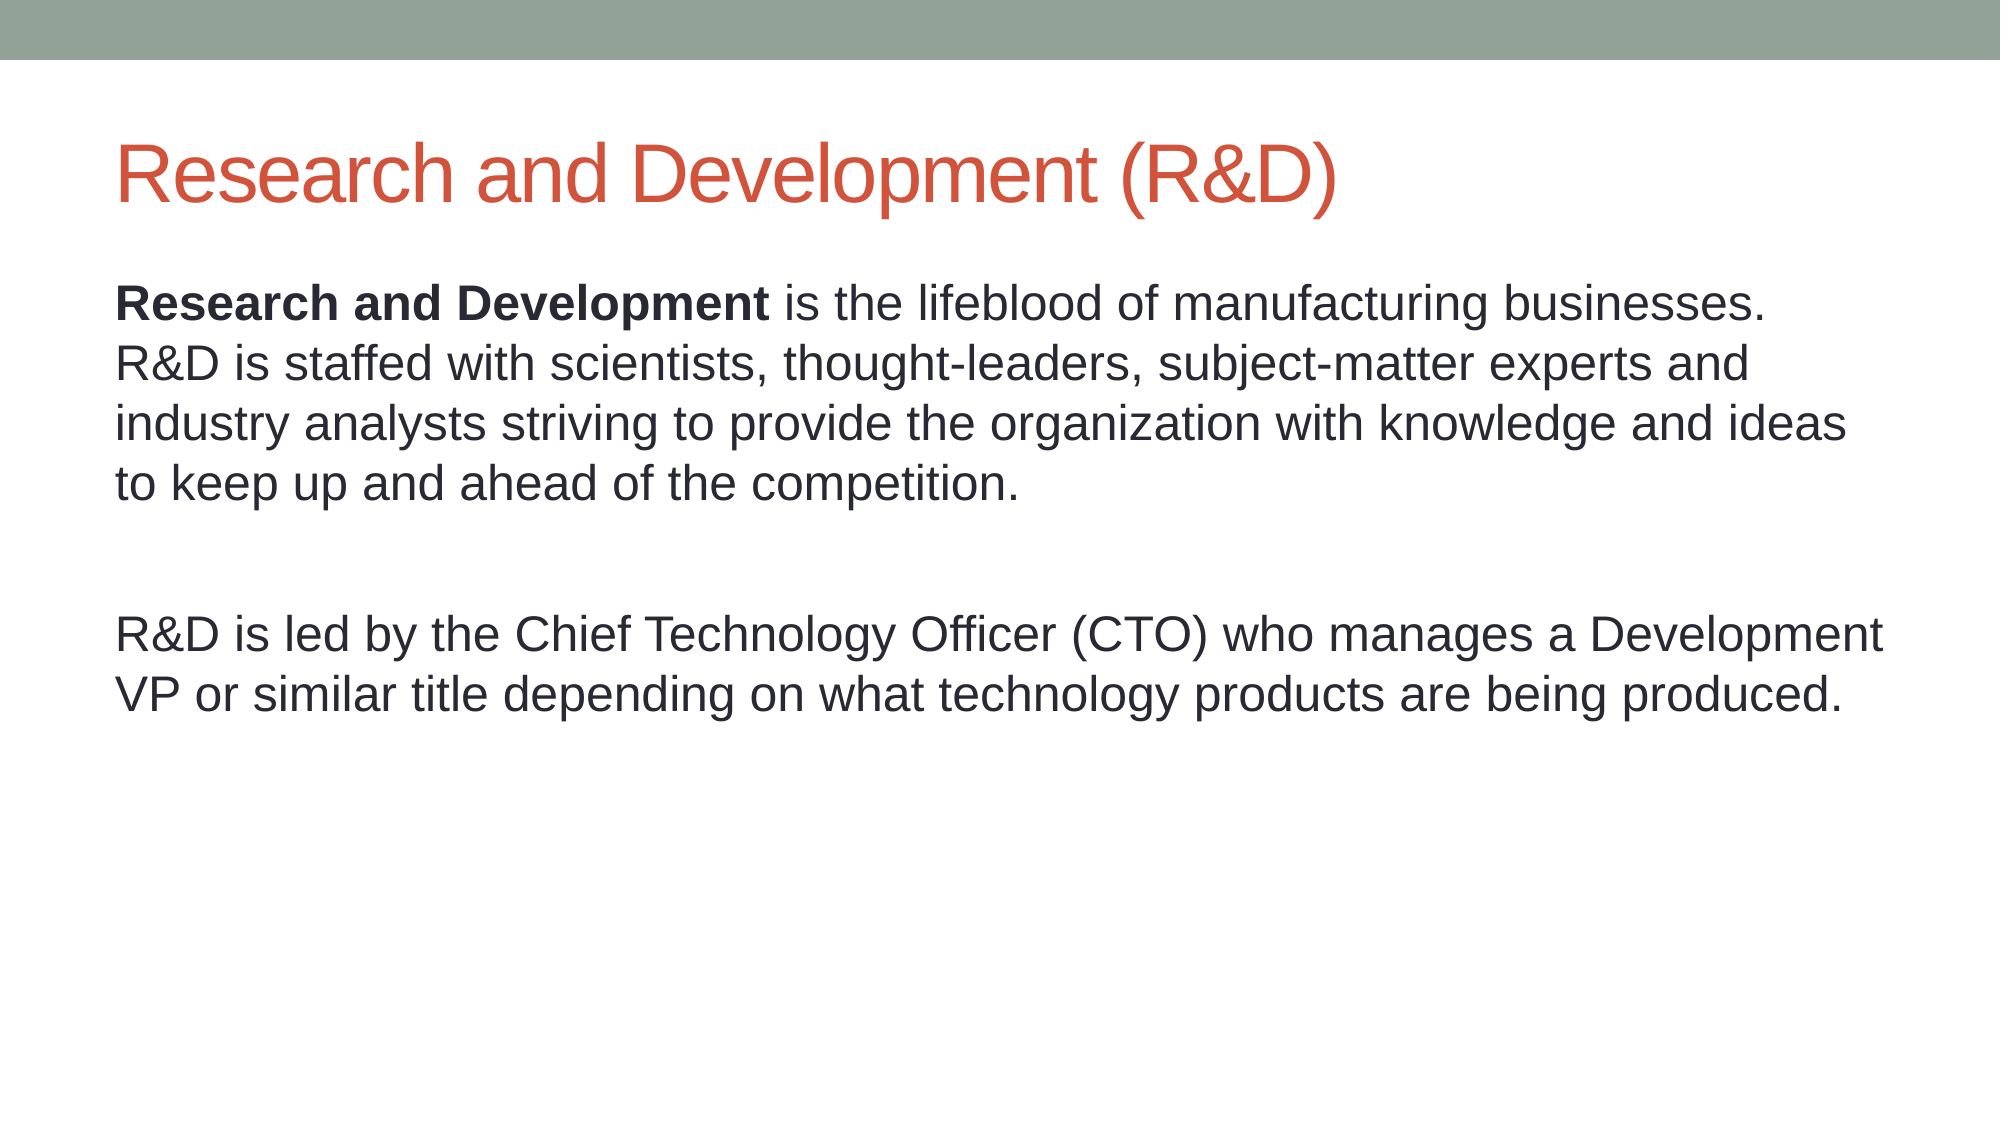

# Research and Development (R&D)
Research and Development is the lifeblood of manufacturing businesses. R&D is staffed with scientists, thought-leaders, subject-matter experts and industry analysts striving to provide the organization with knowledge and ideas to keep up and ahead of the competition.

R&D is led by the Chief Technology Officer (CTO) who manages a Development VP or similar title depending on what technology products are being produced.